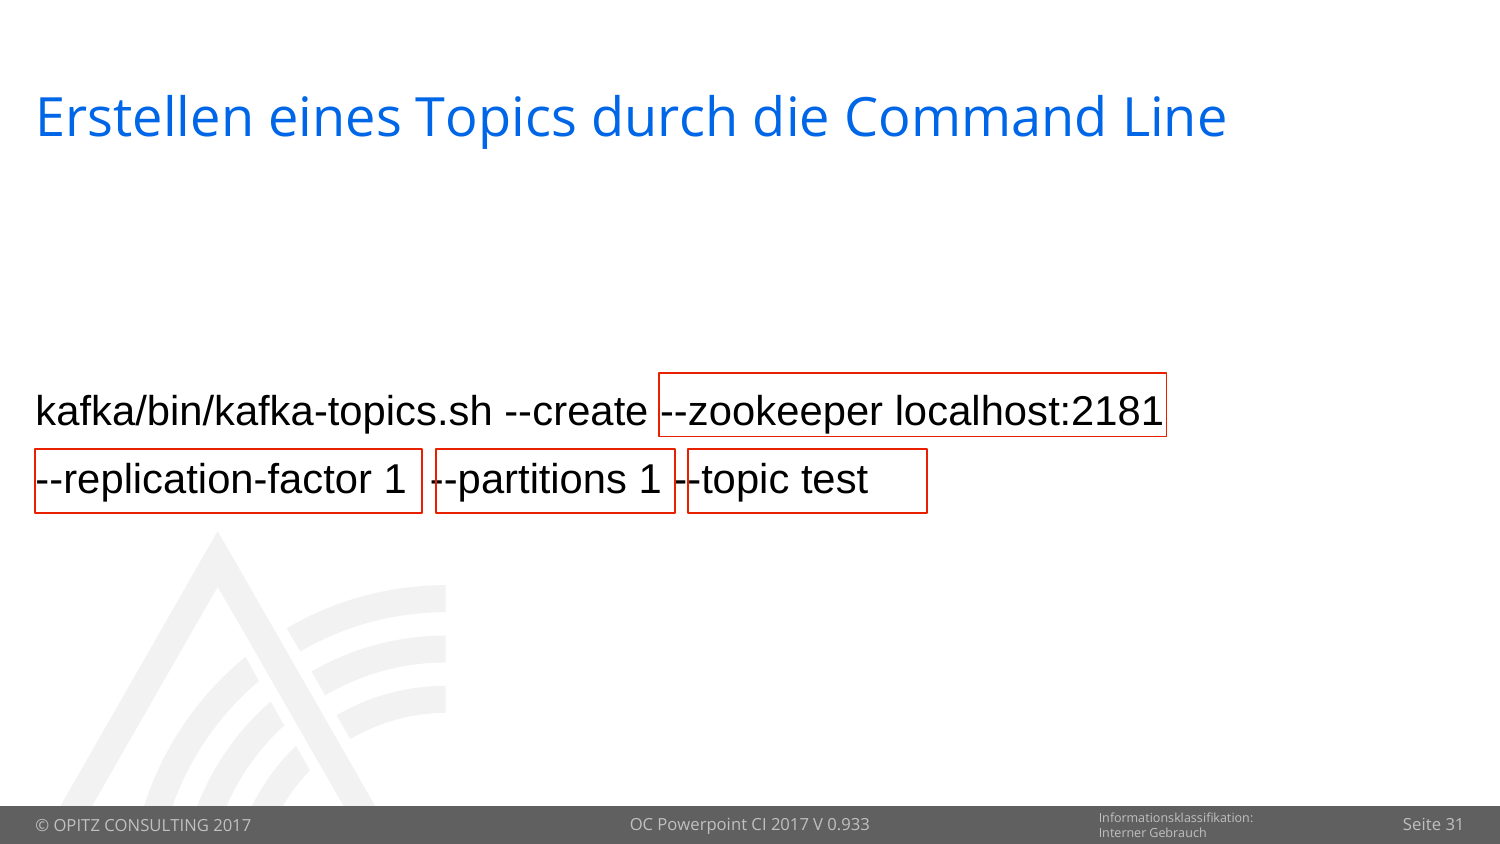

# Erstellen eines Topics durch die Command Line

kafka/bin/kafka-topics.sh --create --zookeeper localhost:2181
--replication-factor 1  --partitions 1 --topic test

OC Powerpoint CI 2017 V 0.933
Seite 31